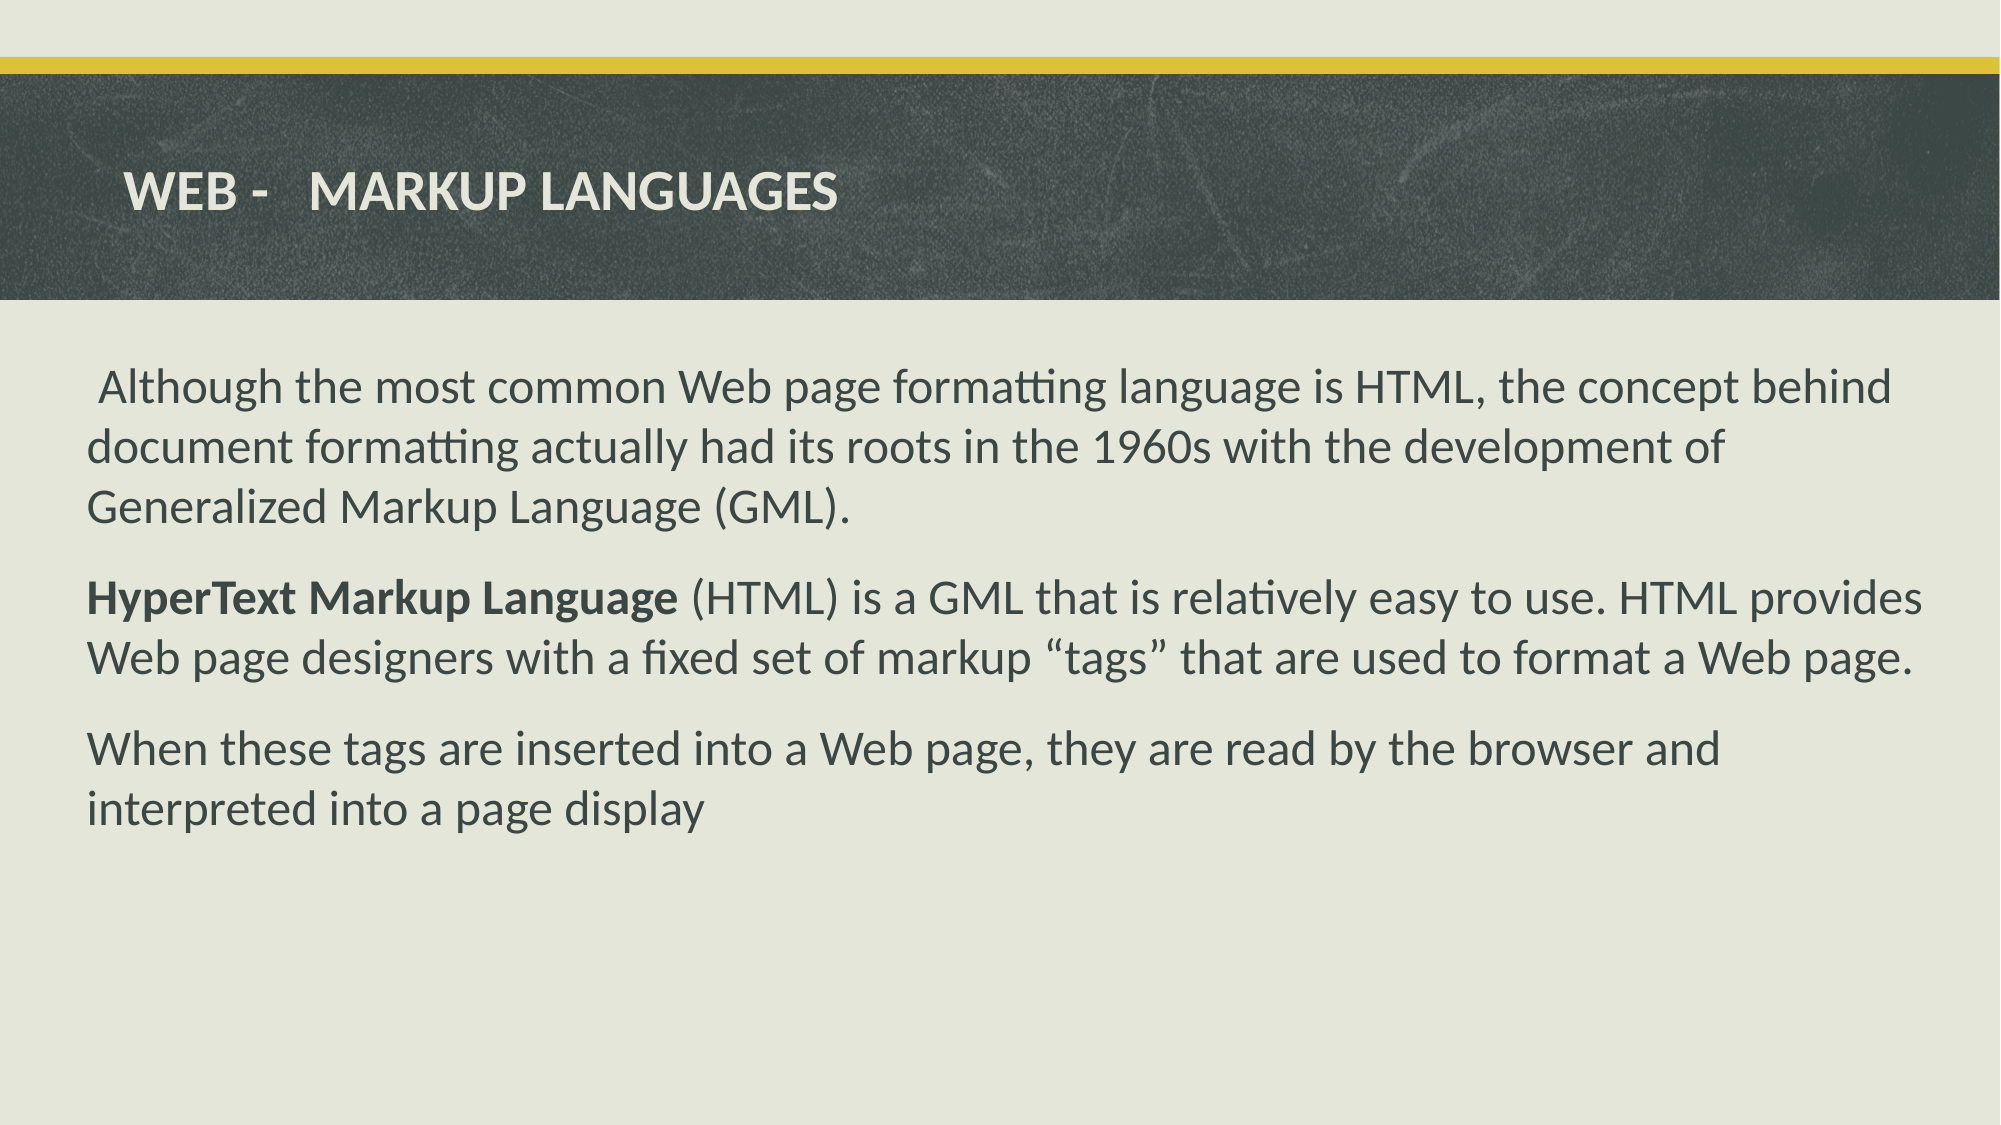

# WEB -   MARKUP LANGUAGES
 Although the most common Web page formatting language is HTML, the concept behind document formatting actually had its roots in the 1960s with the development of Generalized Markup Language (GML).
HyperText Markup Language (HTML) is a GML that is relatively easy to use. HTML provides Web page designers with a fixed set of markup “tags” that are used to format a Web page.
When these tags are inserted into a Web page, they are read by the browser and interpreted into a page display